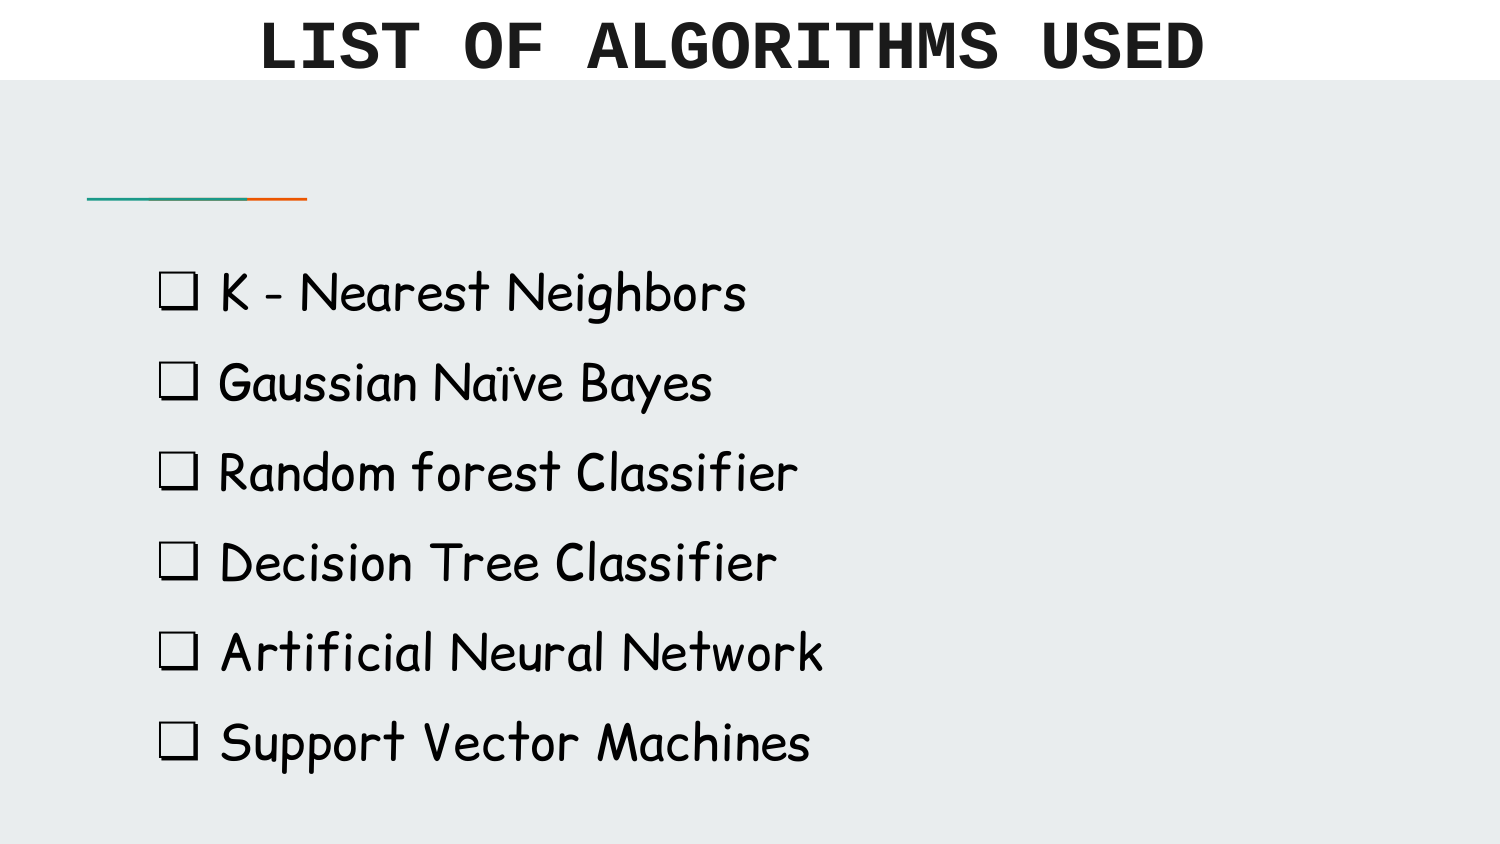

# LIST OF ALGORITHMS USED
K - Nearest Neighbors
Gaussian Naïve Bayes
Random forest Classifier
Decision Tree Classifier
Artificial Neural Network
Support Vector Machines